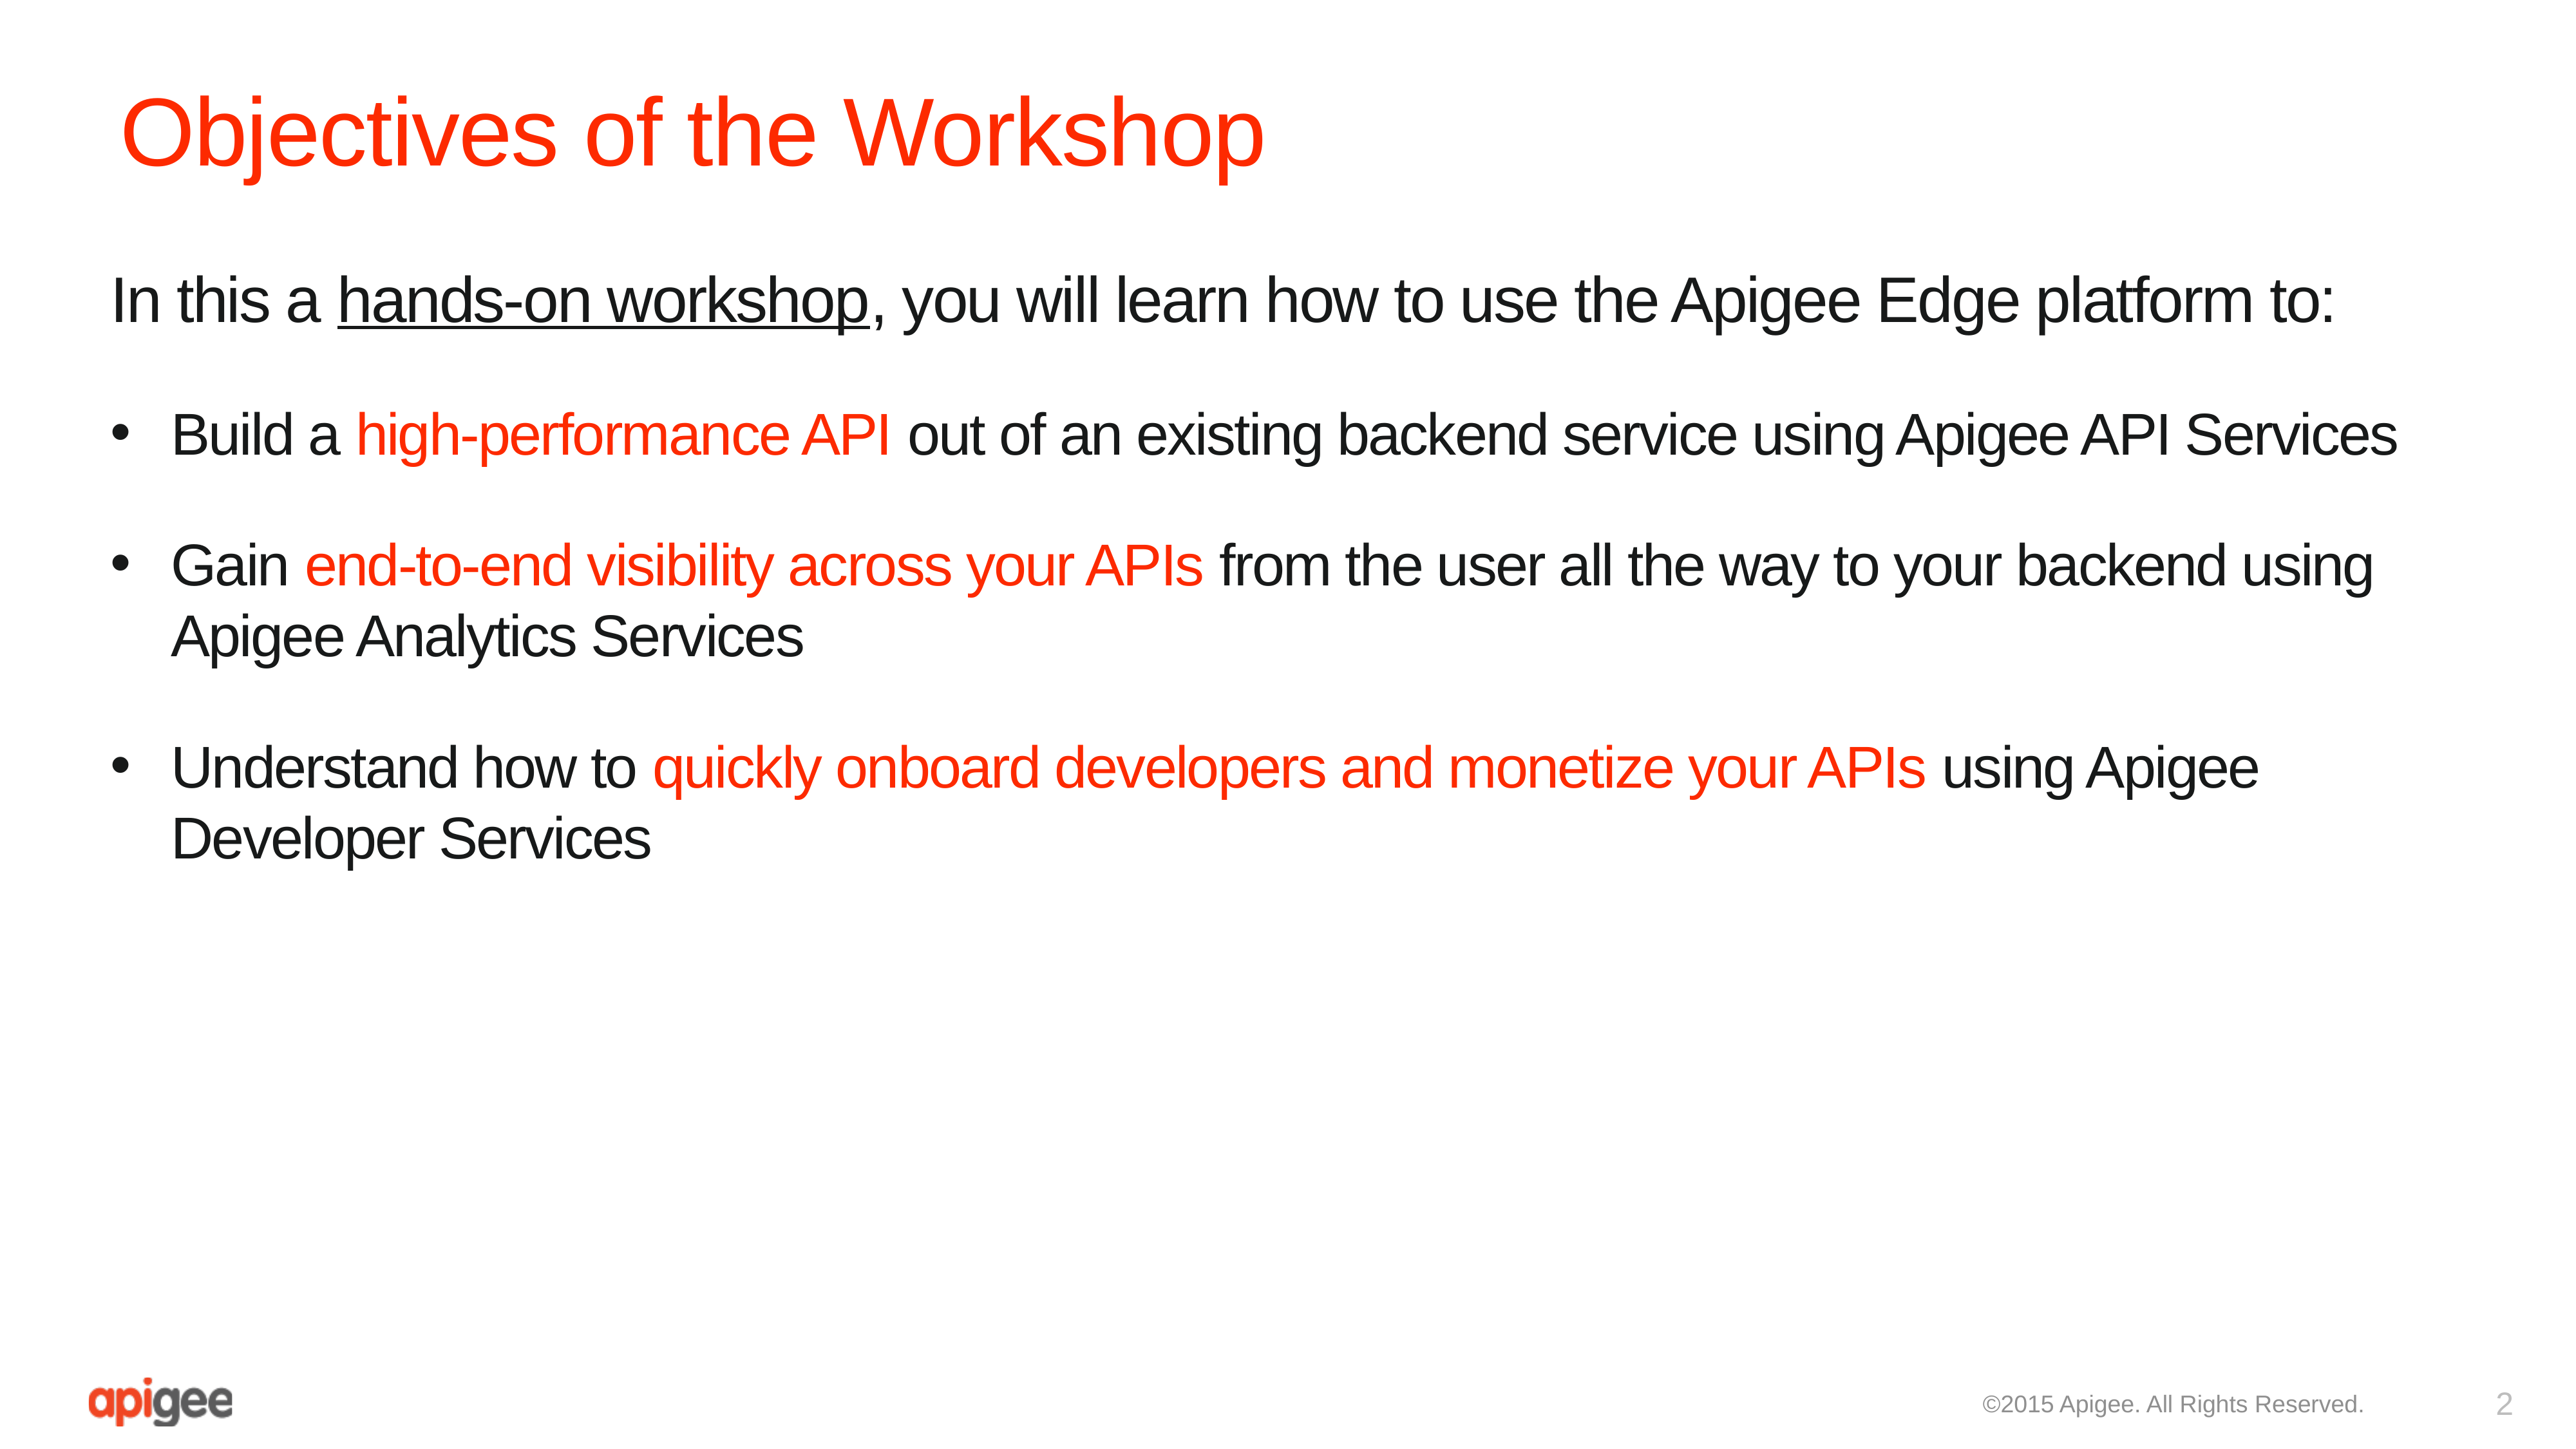

# Objectives of the Workshop
In this a hands-on workshop, you will learn how to use the Apigee Edge platform to:
Build a high-performance API out of an existing backend service using Apigee API Services
Gain end-to-end visibility across your APIs from the user all the way to your backend using Apigee Analytics Services
Understand how to quickly onboard developers and monetize your APIs using Apigee Developer Services
2
©2015 Apigee. All Rights Reserved.